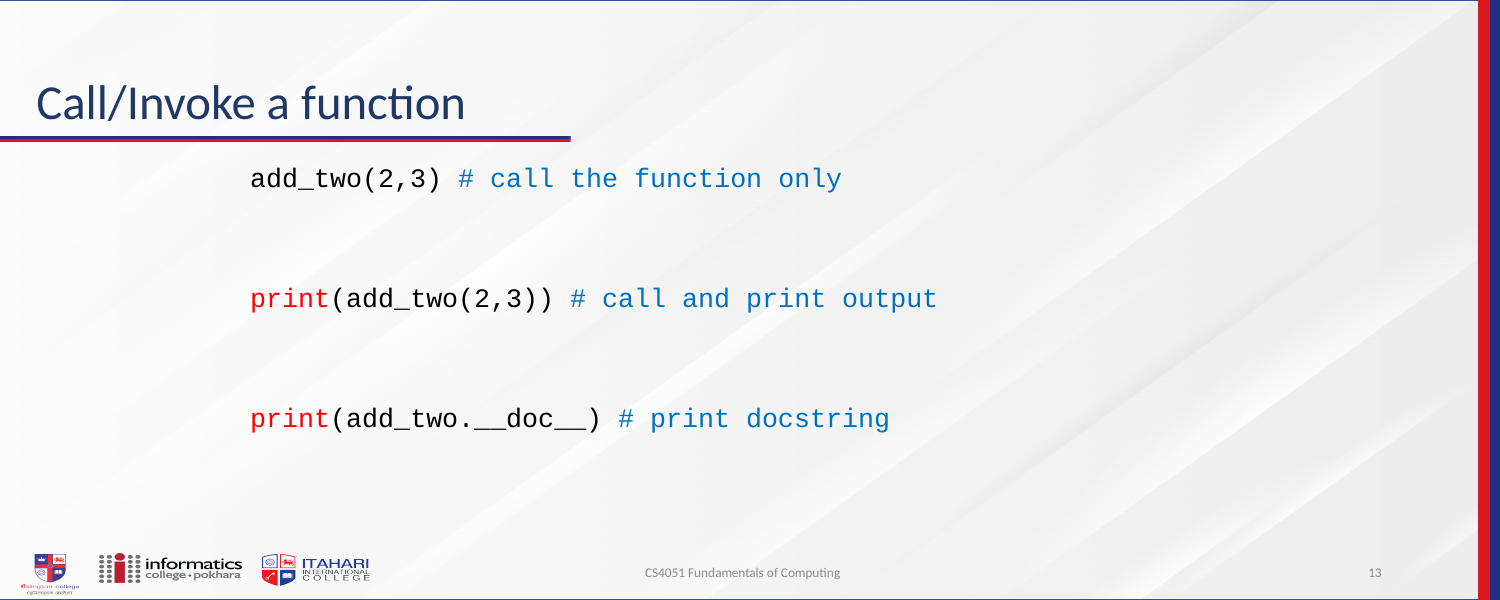

# Call/Invoke a function
add_two(2,3) # call the function only

print(add_two(2,3)) # call and print output

print(add_two.__doc__) # print docstring
CS4051 Fundamentals of Computing
13